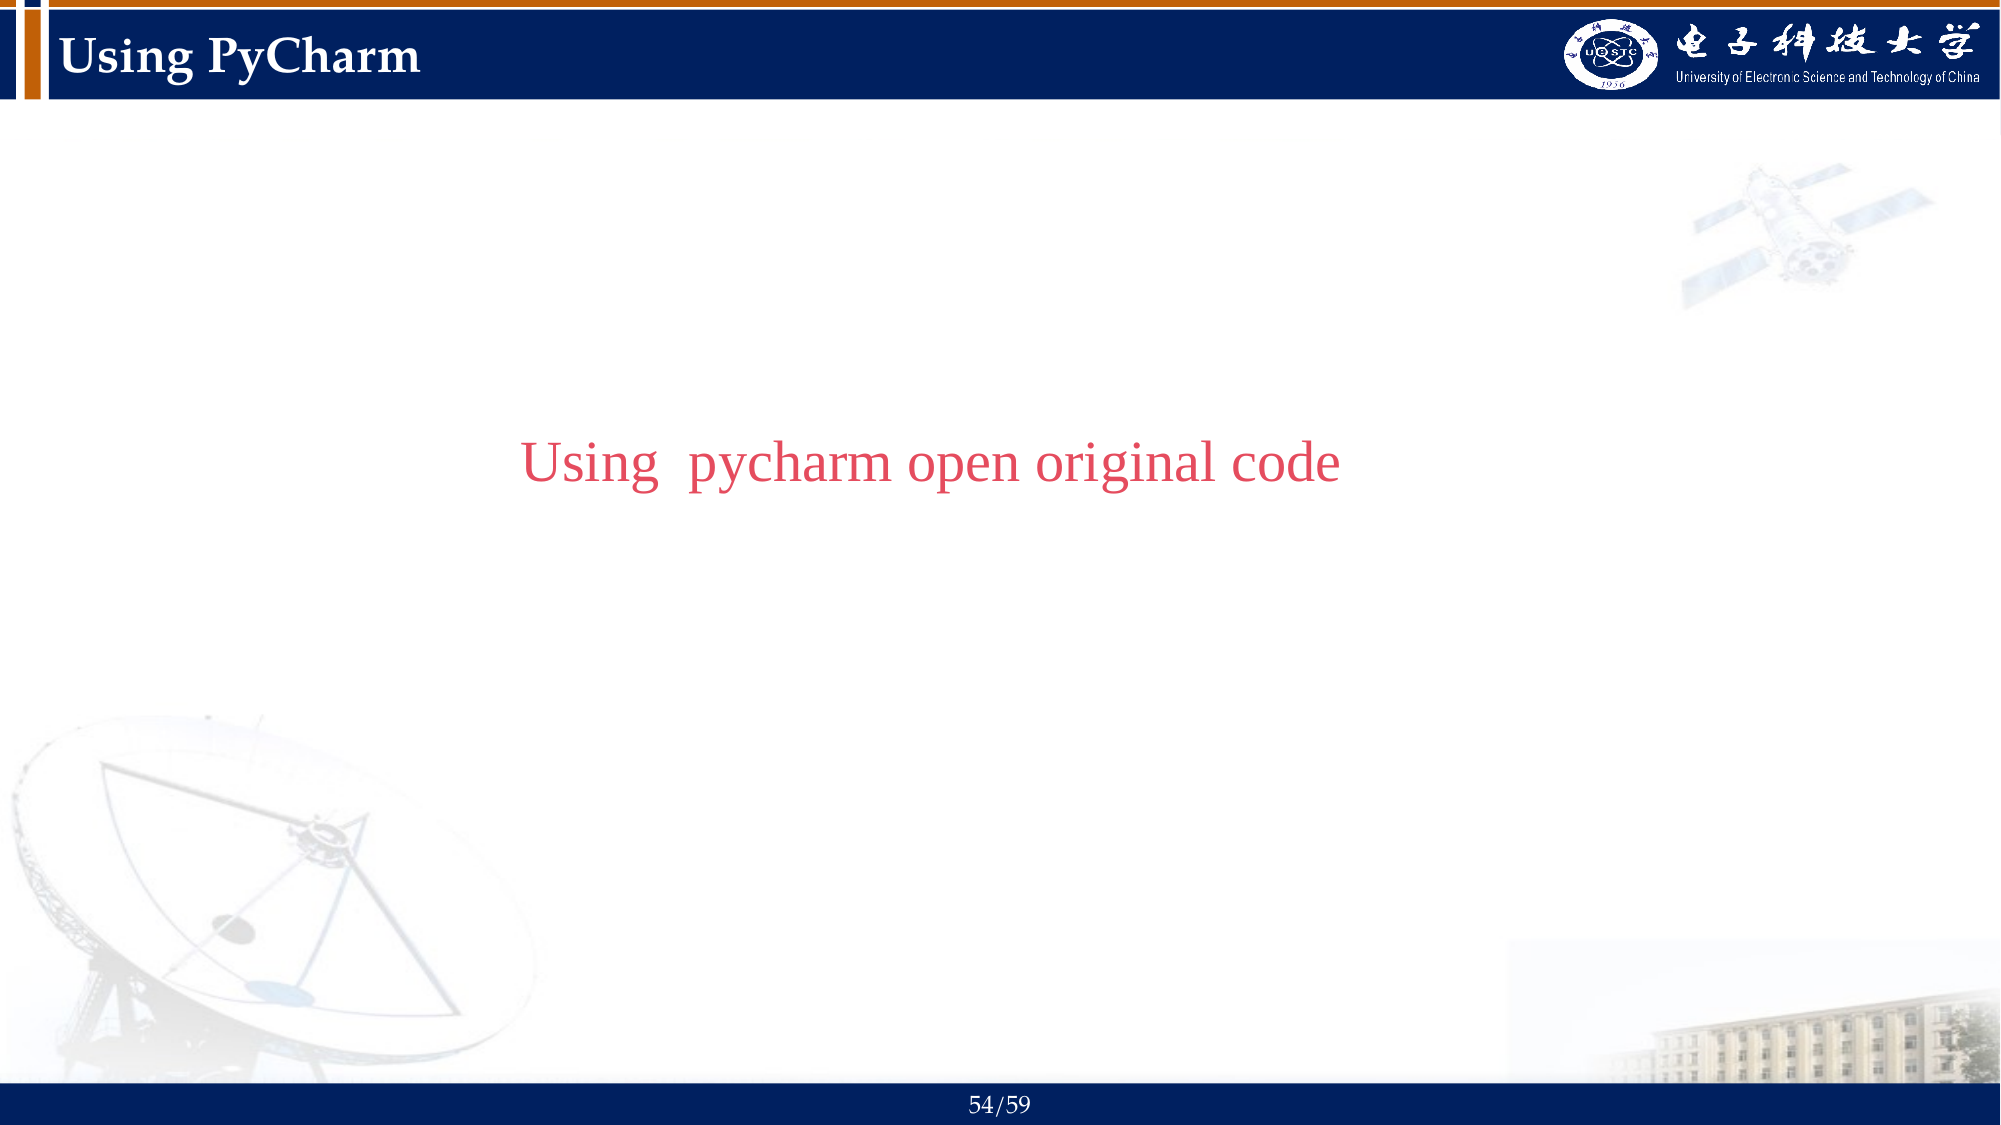

# Using PyCharm
Using  pycharm open original code